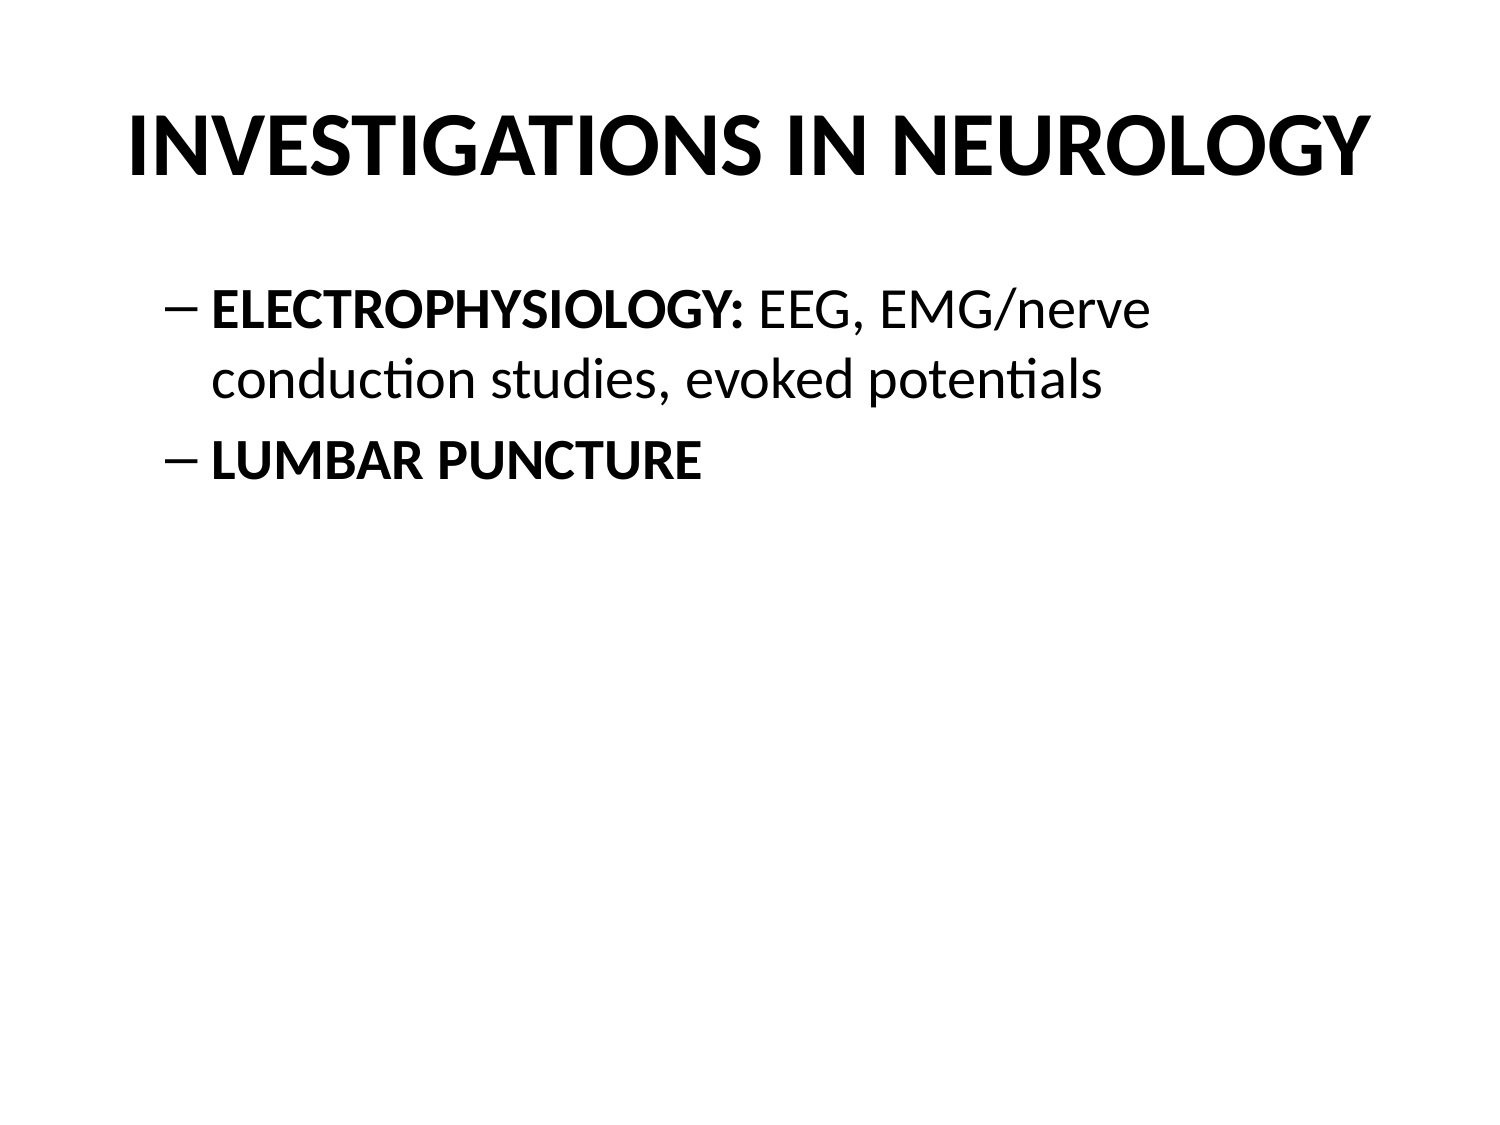

# INVESTIGATIONS IN NEUROLOGY
ELECTROPHYSIOLOGY: EEG, EMG/nerve conduction studies, evoked potentials
LUMBAR PUNCTURE